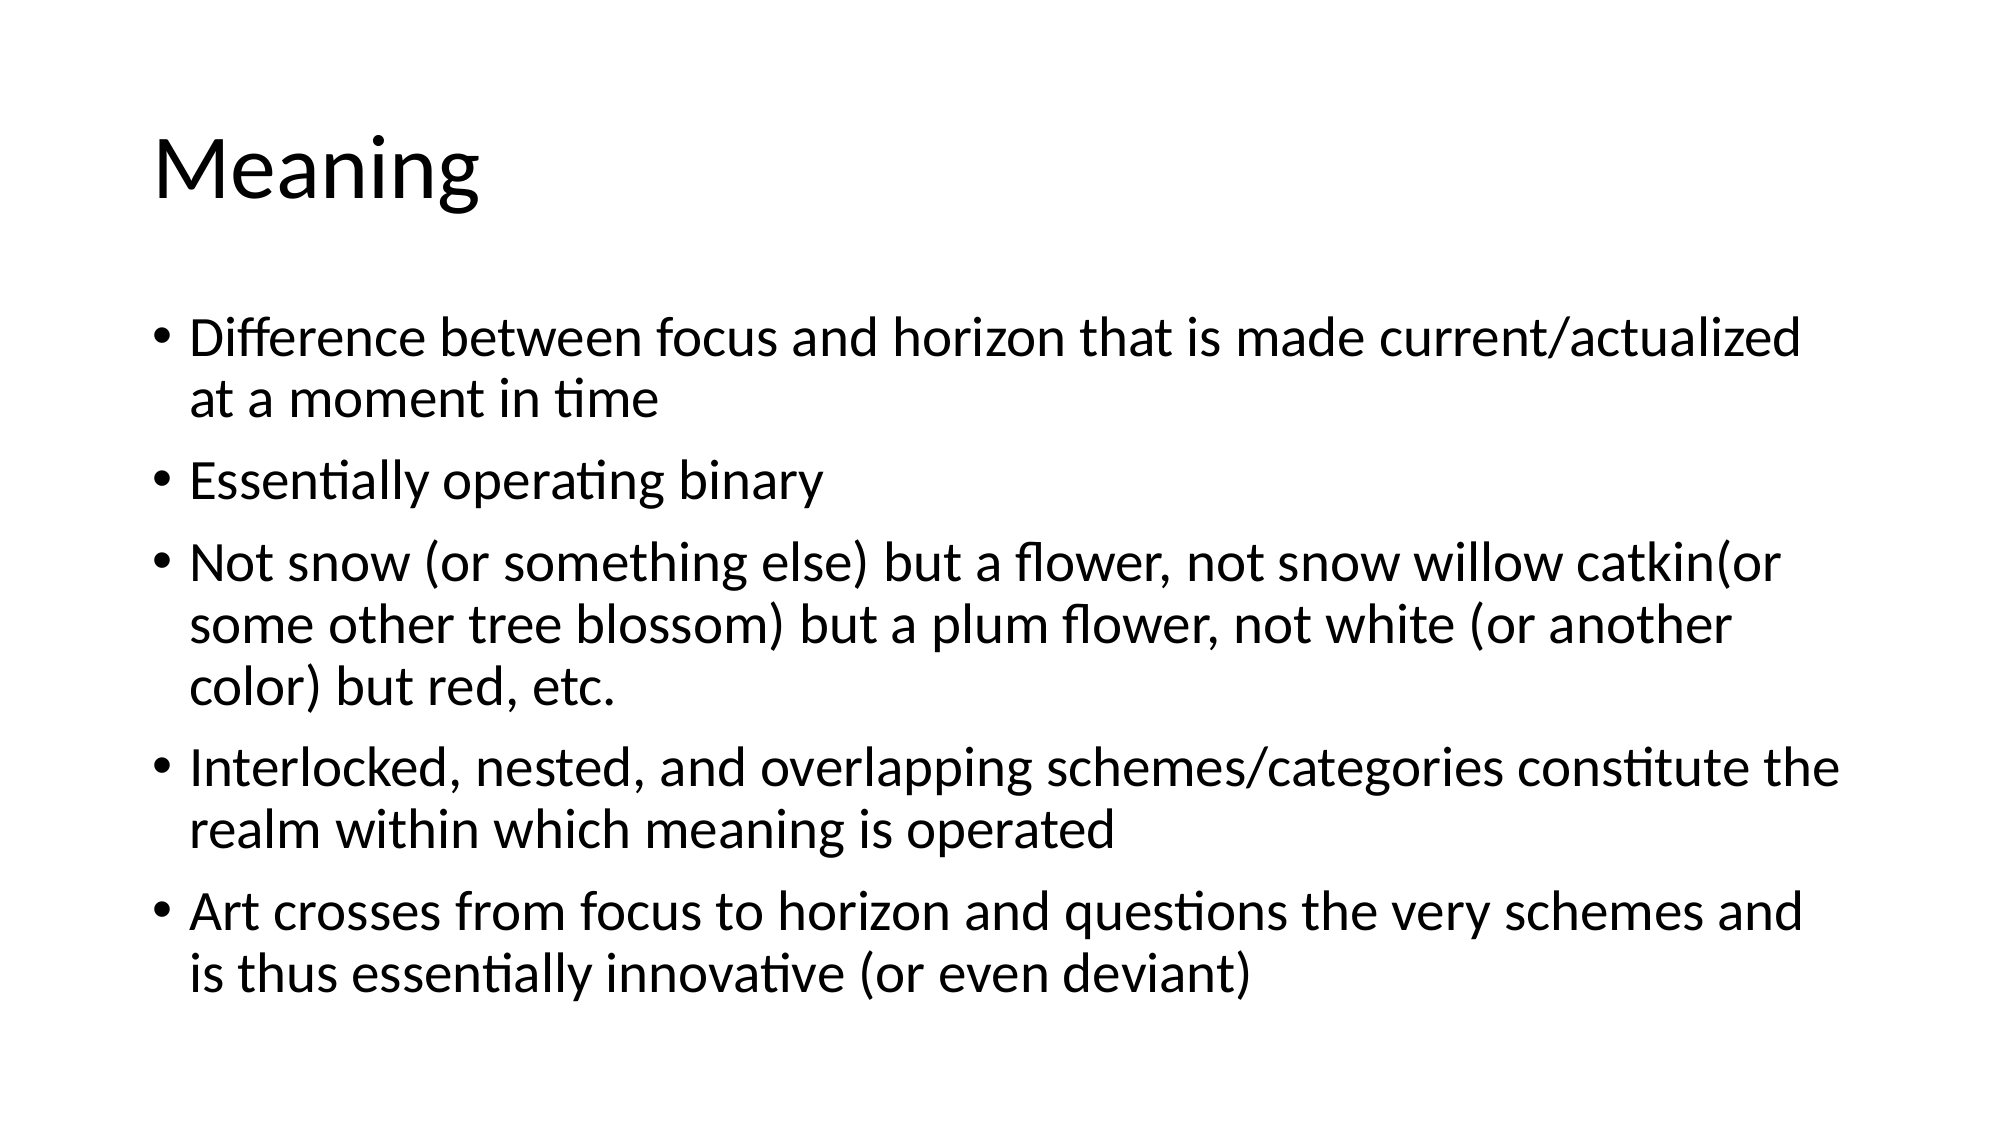

# Meaning
Difference between focus and horizon that is made current/actualized at a moment in time
Essentially operating binary
Not snow (or something else) but a flower, not snow willow catkin(or some other tree blossom) but a plum flower, not white (or another color) but red, etc.
Interlocked, nested, and overlapping schemes/categories constitute the realm within which meaning is operated
Art crosses from focus to horizon and questions the very schemes and is thus essentially innovative (or even deviant)